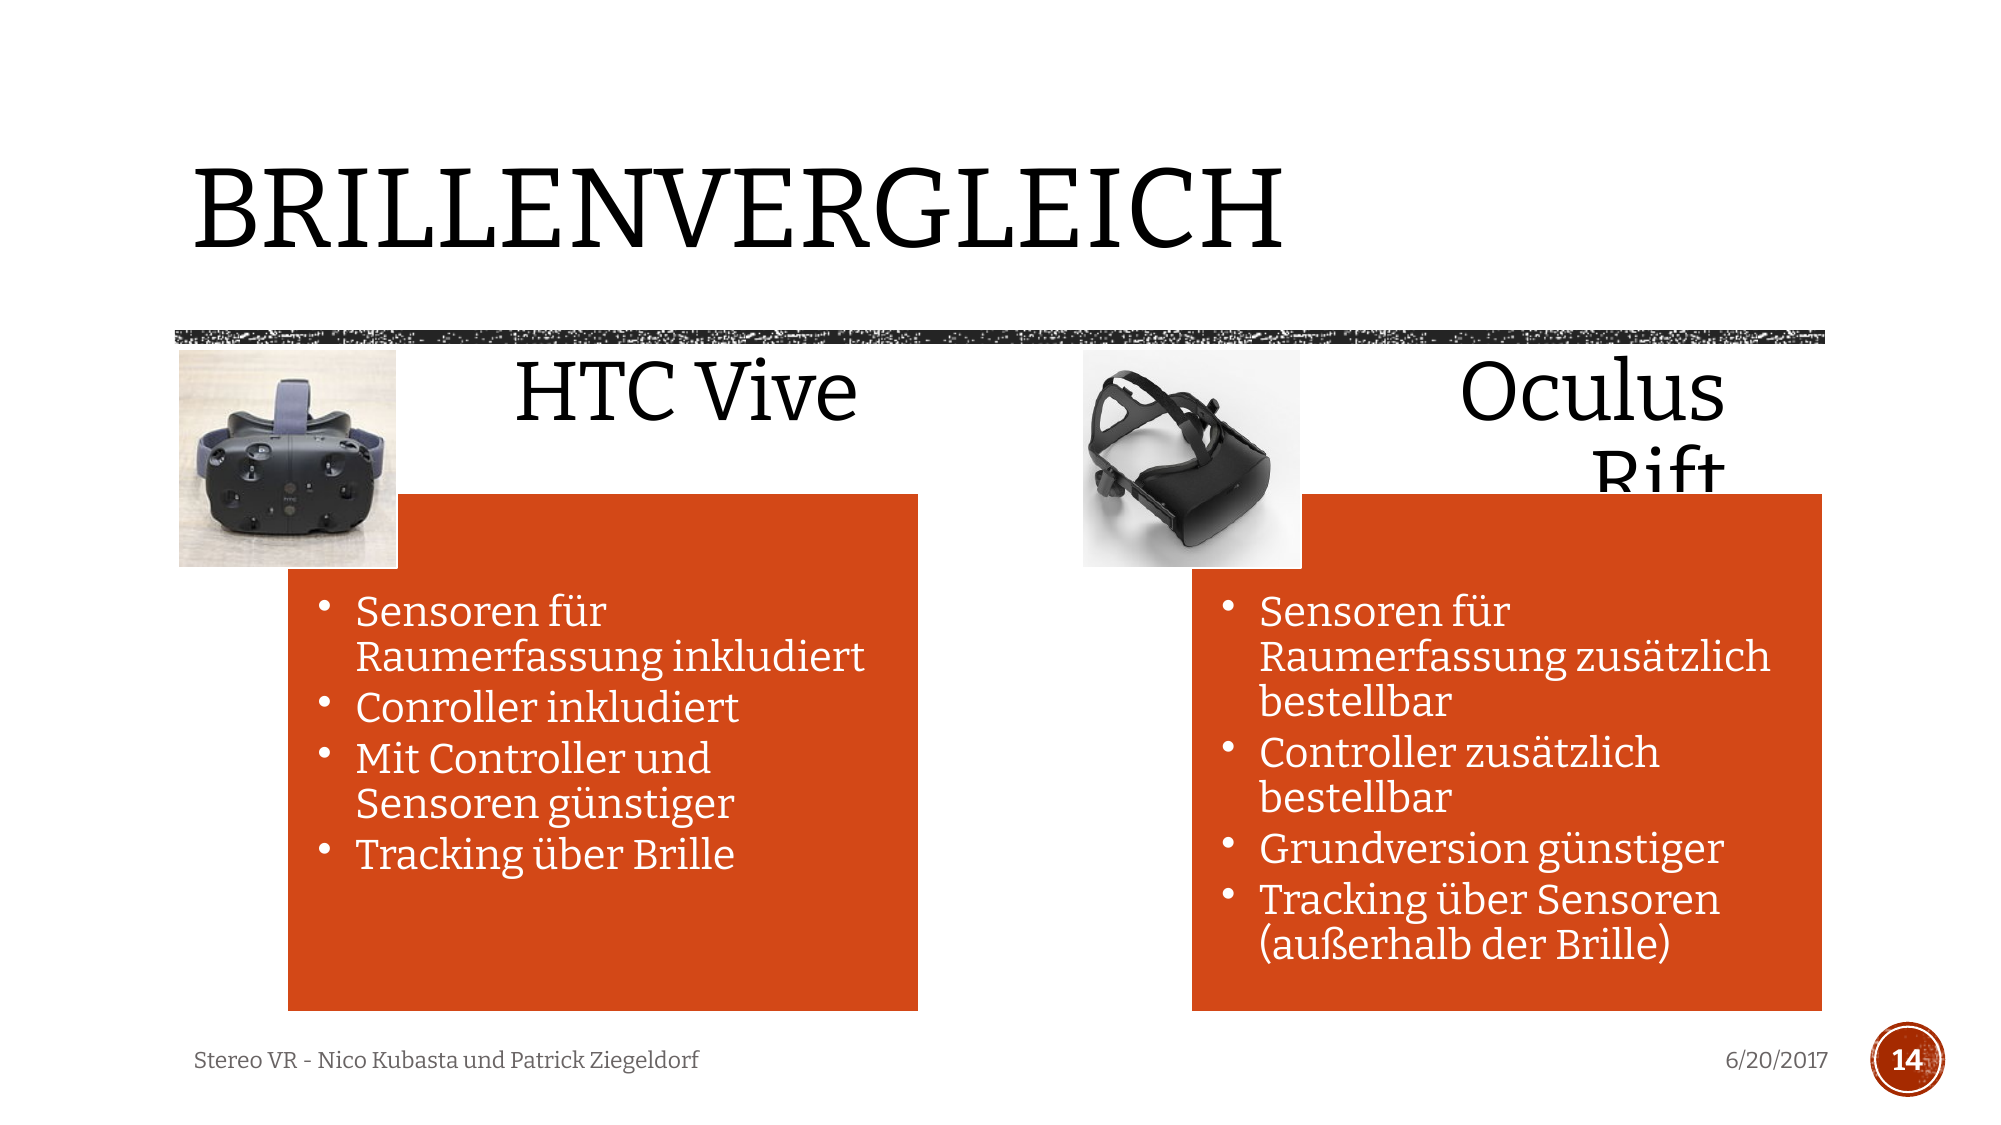

# Brillenvergleich

HTC Vive
Sensoren für Raumerfassung inkludiert
Conroller inkludiert
Mit Controller und Sensoren günstiger
Tracking über Brille
Oculus Rift
Sensoren für Raumerfassung zusätzlich bestellbar
Controller zusätzlich bestellbar
Grundversion günstiger
Tracking über Sensoren (außerhalb der Brille)
Stereo VR - Nico Kubasta und Patrick Ziegeldorf
6/20/2017
14